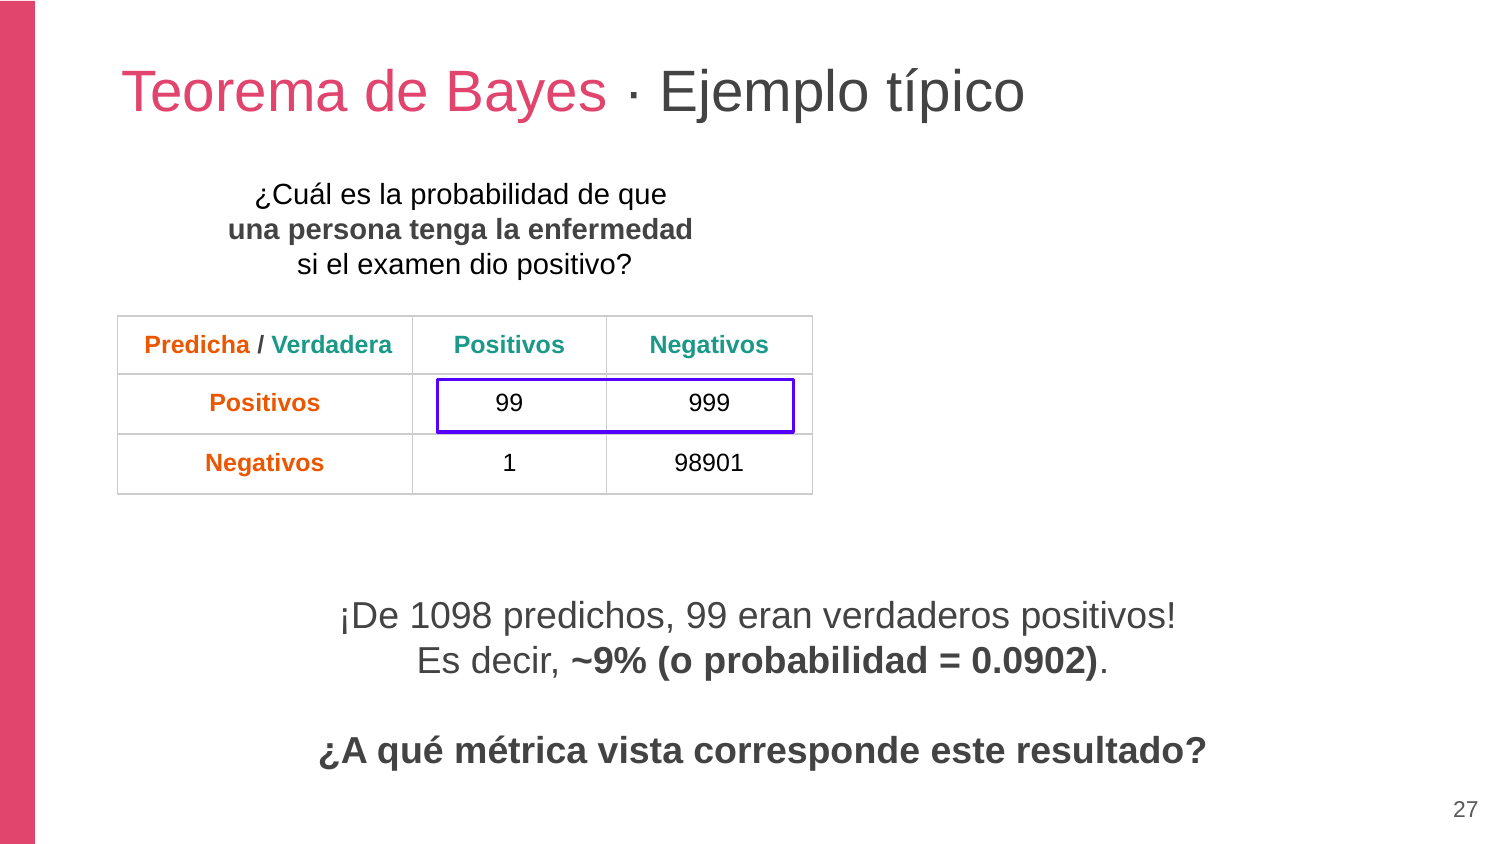

Teorema de Bayes · Ejemplo típico
¿Cuál es la probabilidad de que
una persona tenga la enfermedad
si el examen dio positivo?

| Predicha / Verdadera | Positivos | Negativos |
| --- | --- | --- |
| Positivos | 99 | 999 |
| Negativos | 1 | 98901 |

¡De 1098 predichos, 99 eran verdaderos positivos!
Es decir, ~9% (o probabilidad = 0.0902).

¿A qué métrica vista corresponde este resultado?
27